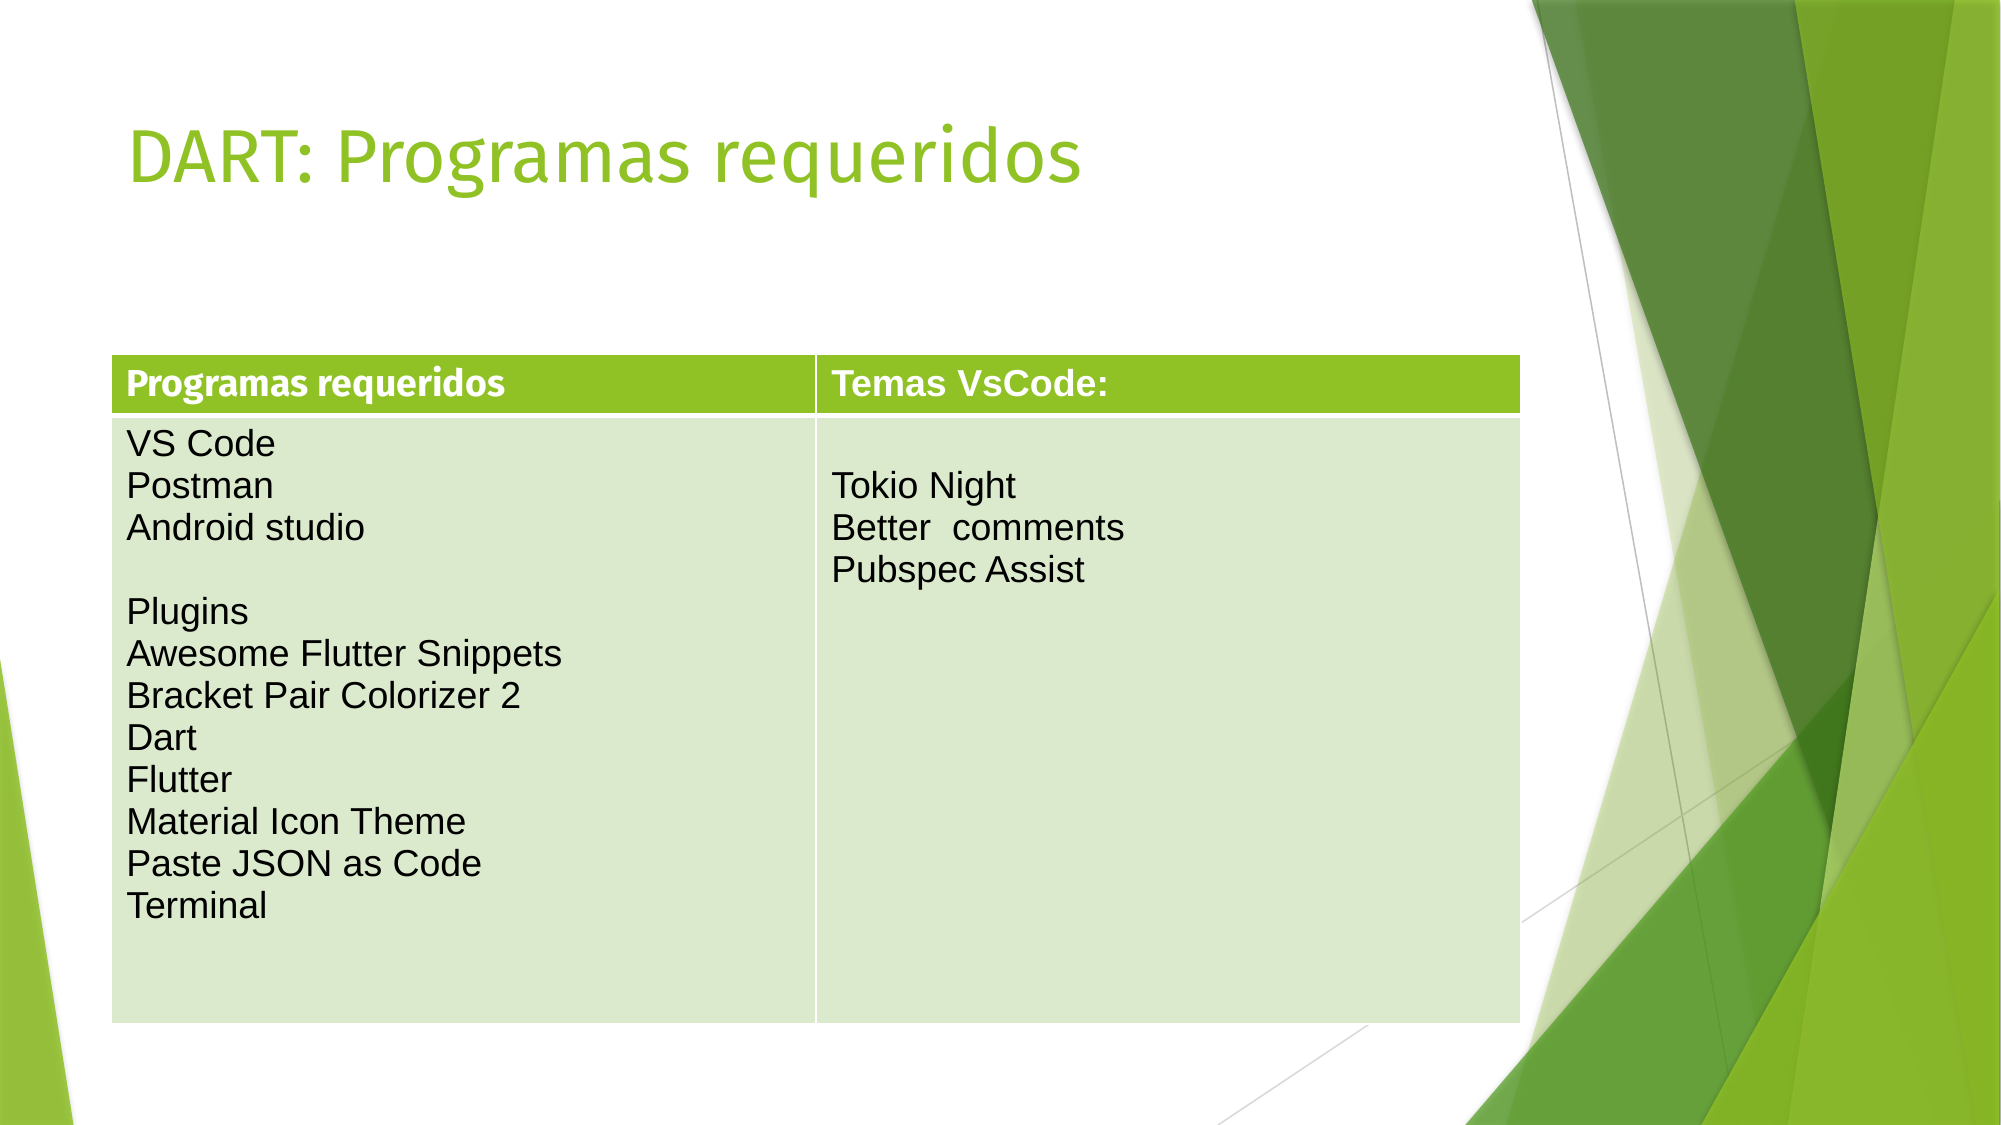

# DART: Programas requeridos
| Programas requeridos | Temas VsCode: |
| --- | --- |
| VS Code Postman Android studio Plugins Awesome Flutter Snippets Bracket Pair Colorizer 2 Dart Flutter Material Icon Theme Paste JSON as Code Terminal | Tokio Night Better comments Pubspec Assist |